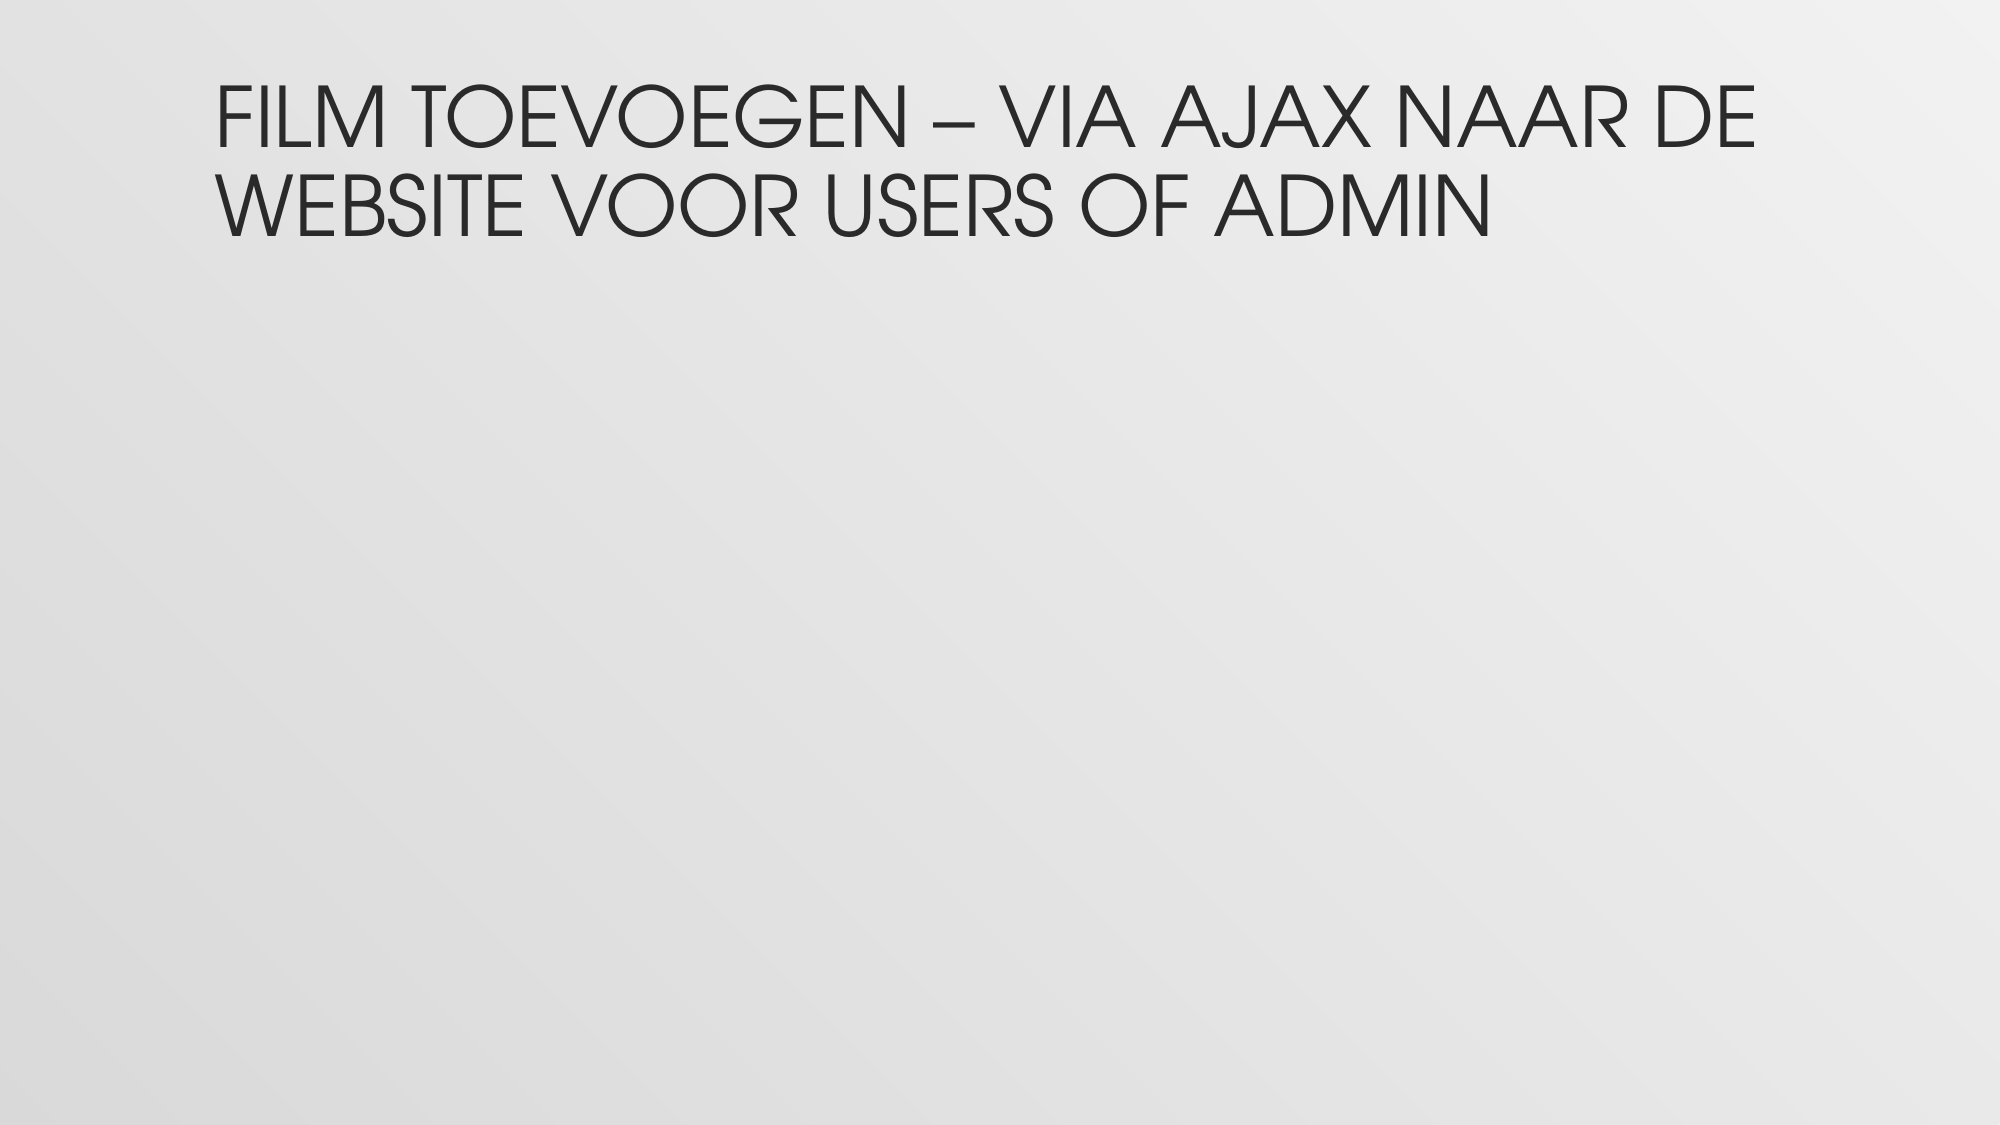

# Film toevoegen – via ajax naar de website voor users of admin